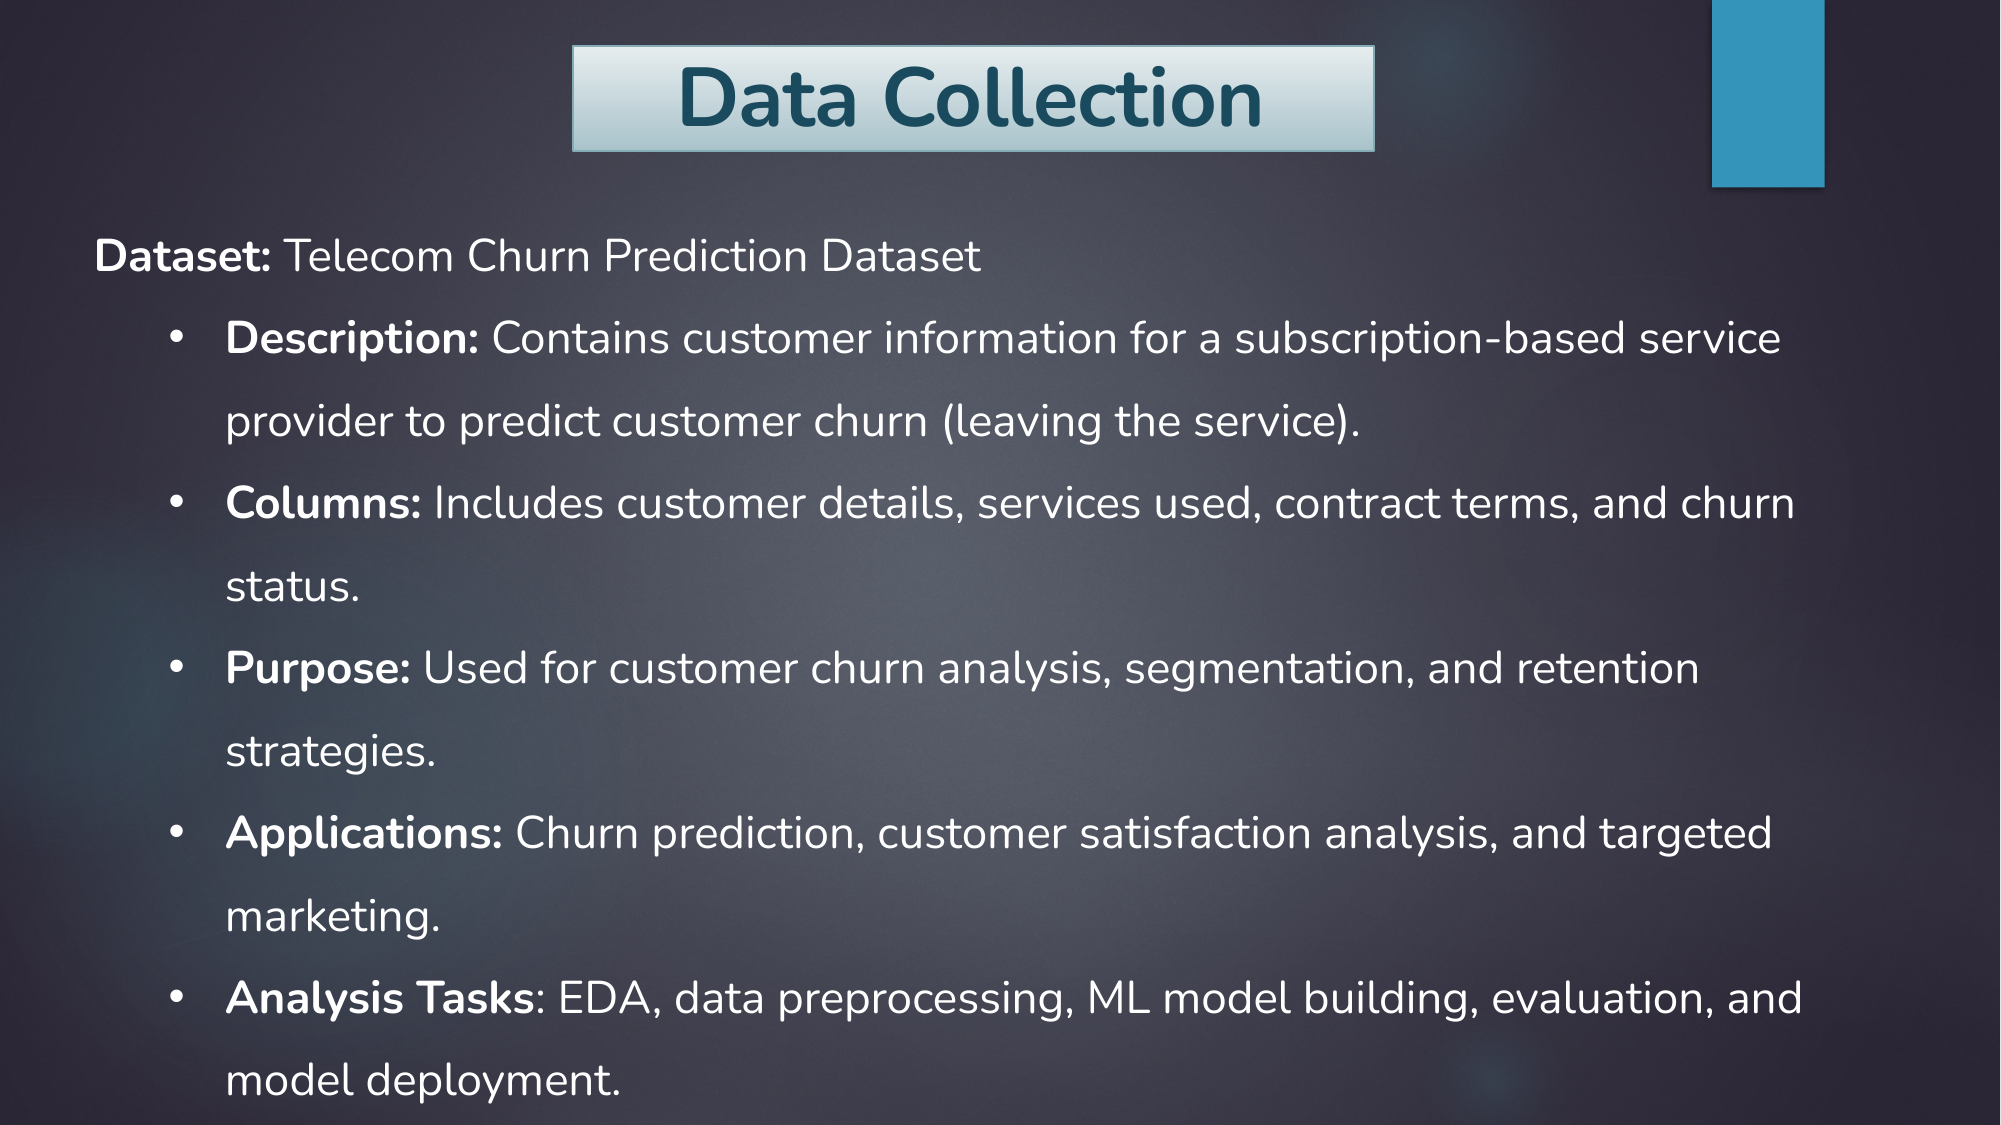

Data Collection
Dataset: Telecom Churn Prediction Dataset
Description: Contains customer information for a subscription-based service provider to predict customer churn (leaving the service).
Columns: Includes customer details, services used, contract terms, and churn status.
Purpose: Used for customer churn analysis, segmentation, and retention strategies.
Applications: Churn prediction, customer satisfaction analysis, and targeted marketing.
Analysis Tasks: EDA, data preprocessing, ML model building, evaluation, and model deployment.